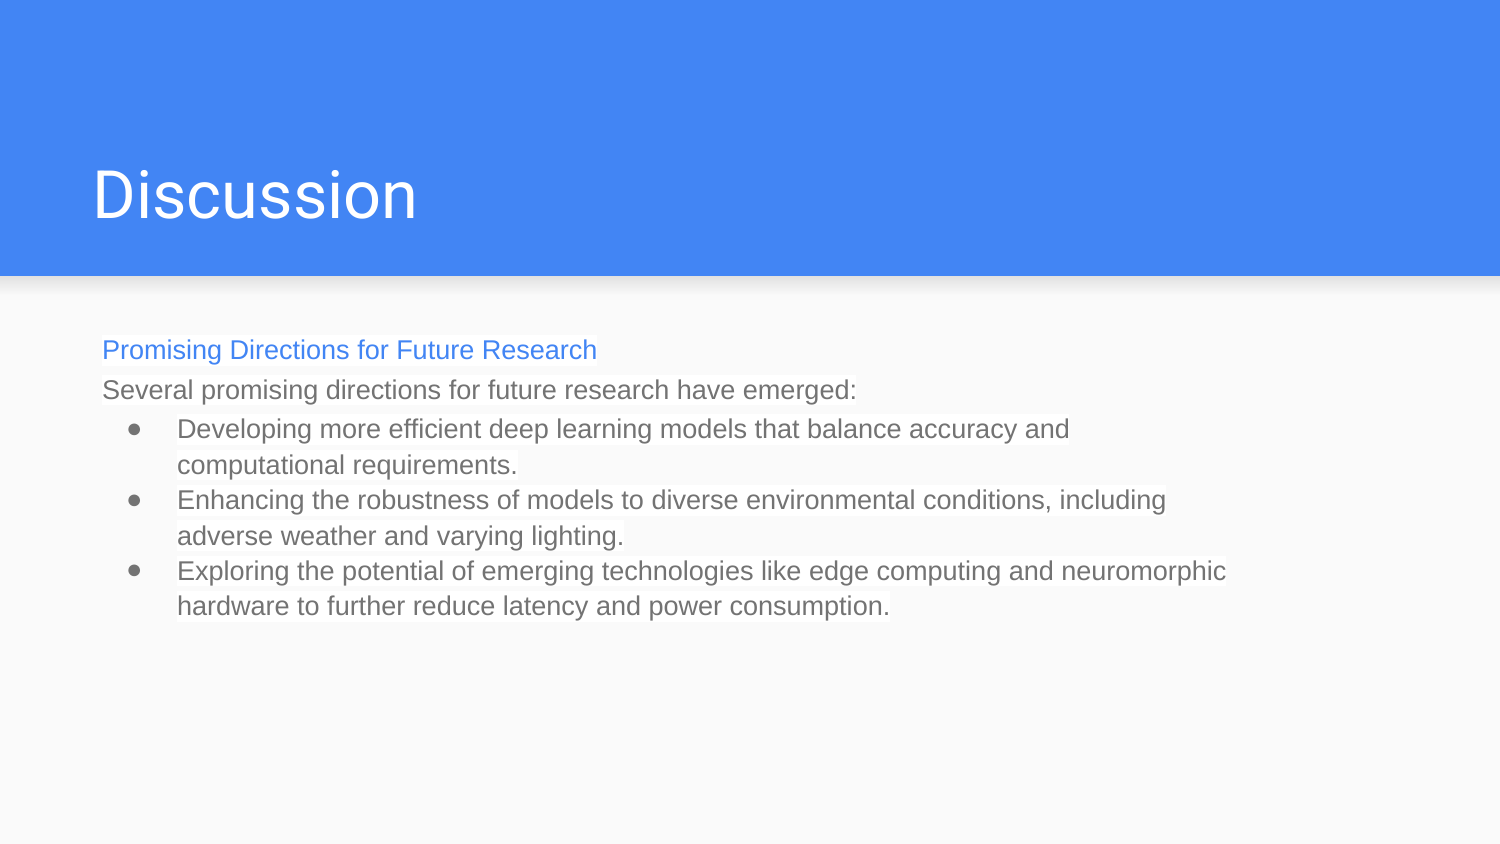

# Discussion
Promising Directions for Future Research
Several promising directions for future research have emerged:
Developing more efficient deep learning models that balance accuracy and computational requirements.
Enhancing the robustness of models to diverse environmental conditions, including adverse weather and varying lighting.
Exploring the potential of emerging technologies like edge computing and neuromorphic hardware to further reduce latency and power consumption.